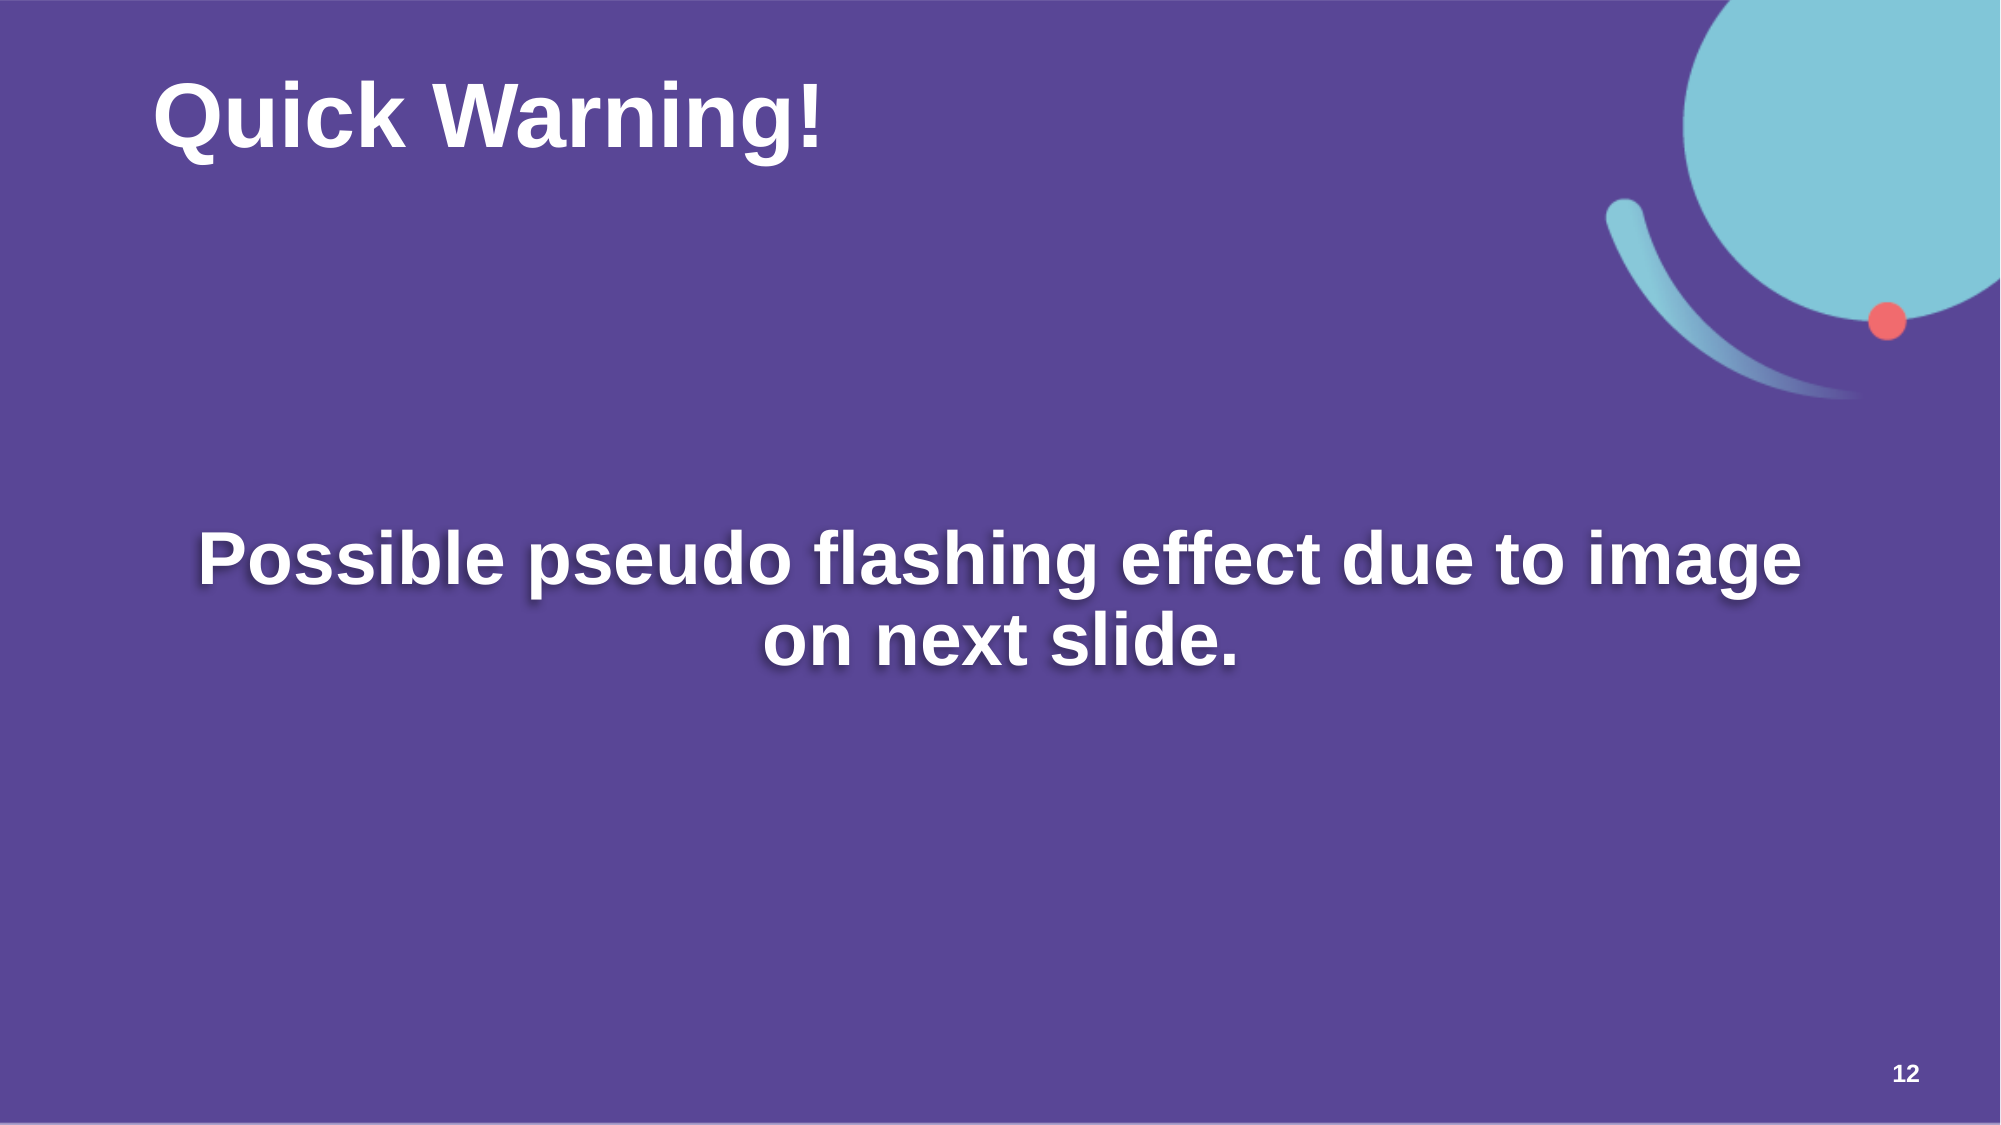

# Quick Warning!
Possible pseudo flashing effect due to image on next slide.
12